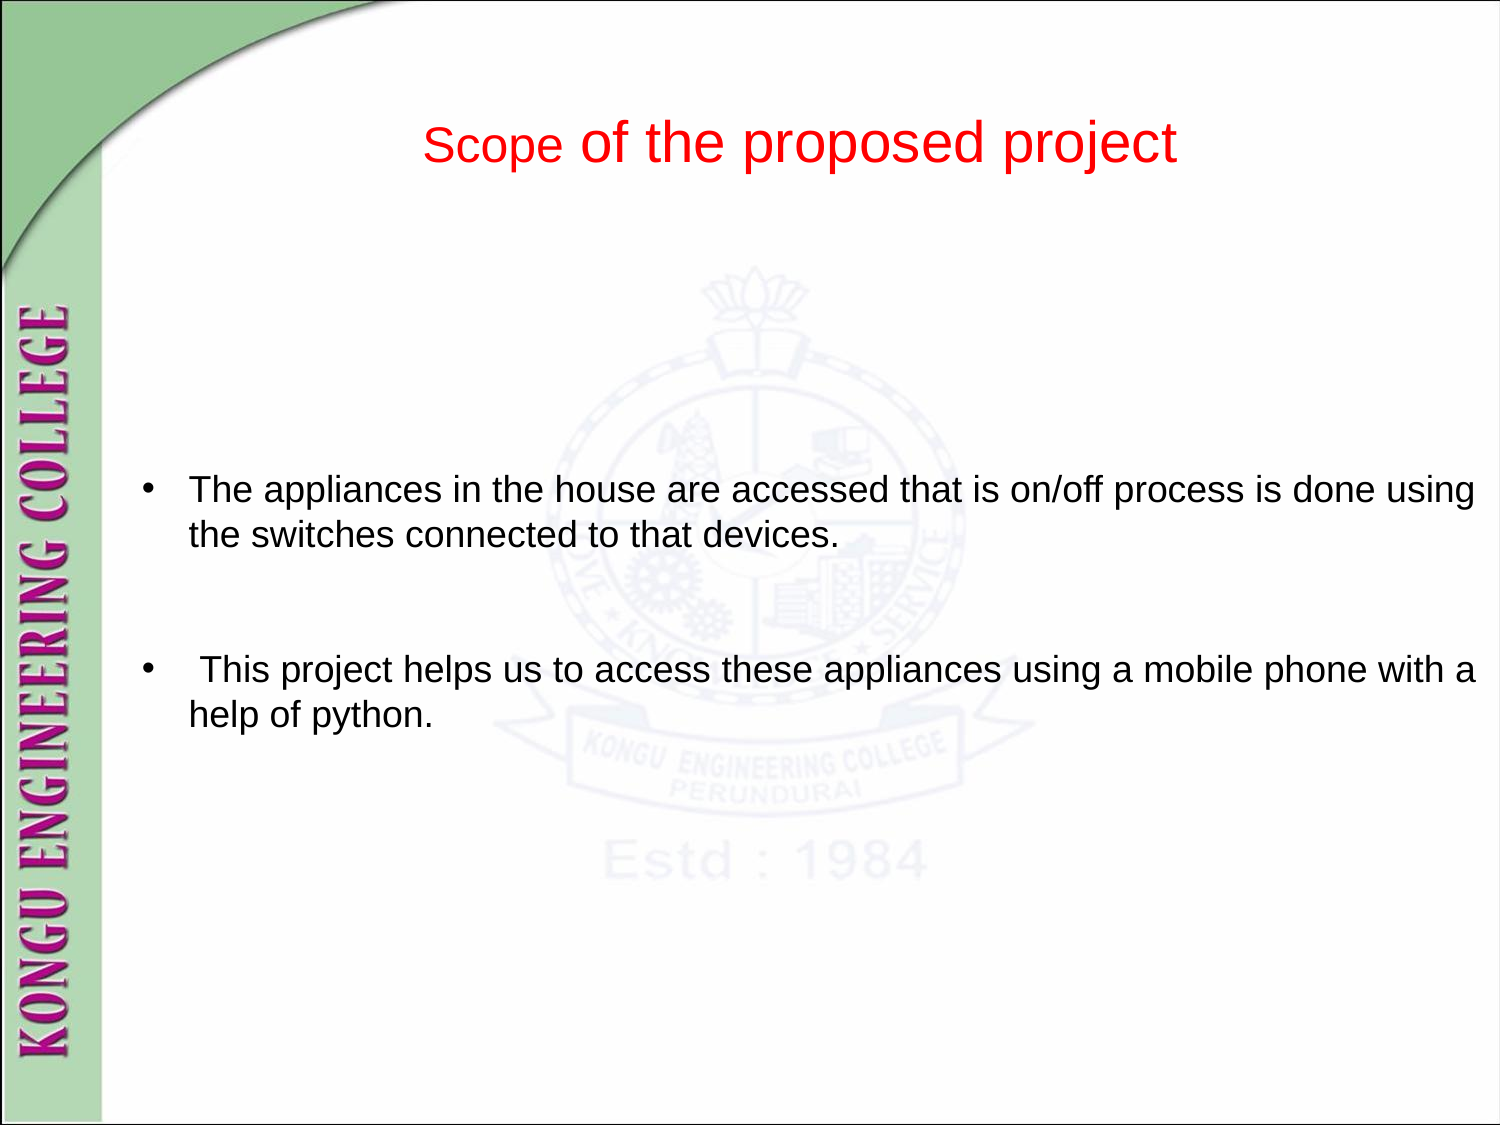

# Scope of the proposed project
The appliances in the house are accessed that is on/off process is done using the switches connected to that devices.

 This project helps us to access these appliances using a mobile phone with a help of python.